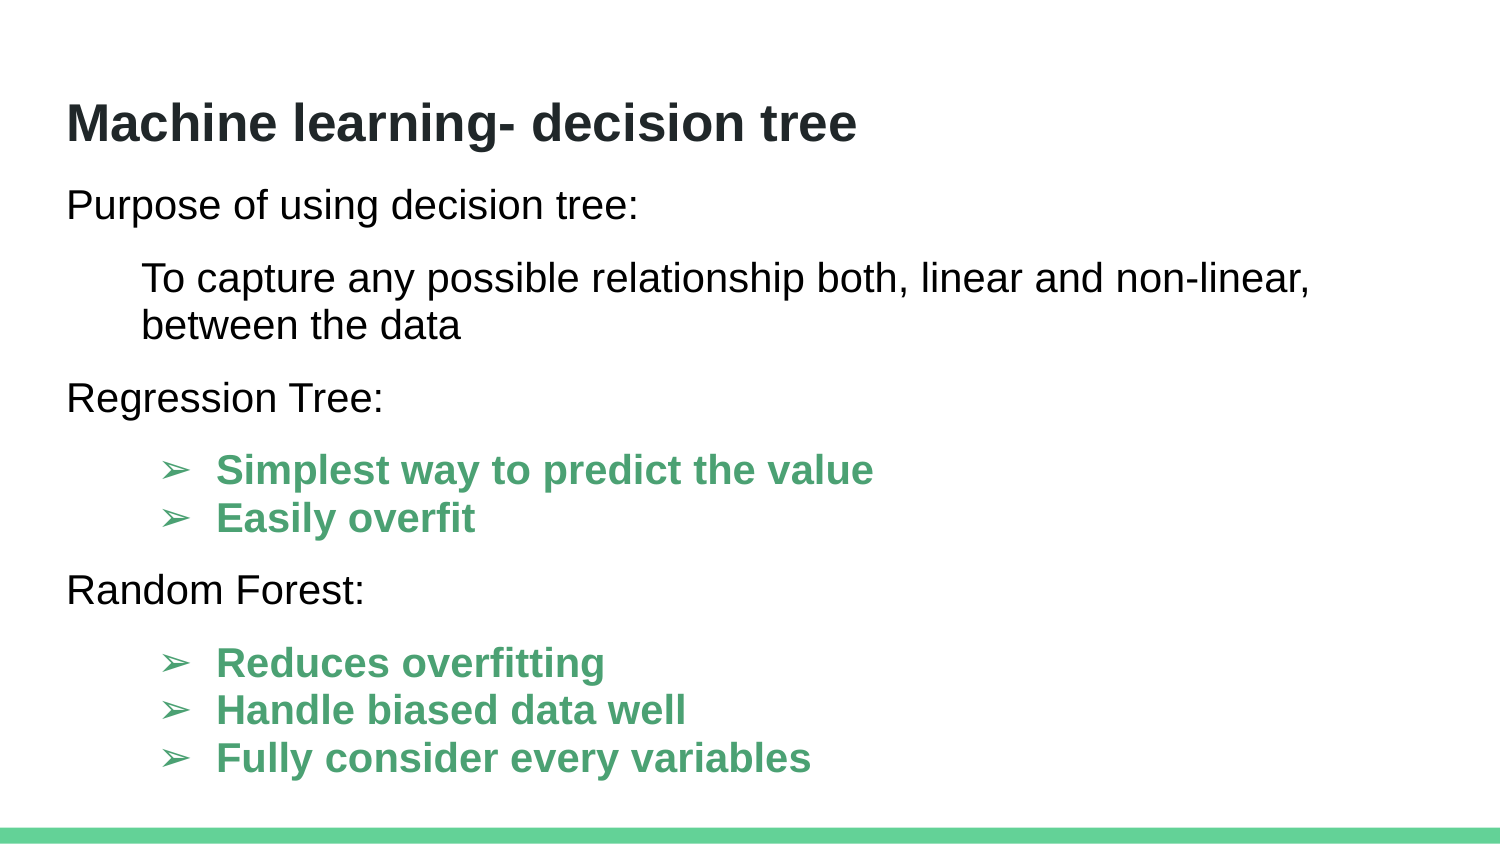

# Machine learning- decision tree
Purpose of using decision tree:
To capture any possible relationship both, linear and non-linear, between the data
Regression Tree:
Simplest way to predict the value
Easily overfit
Random Forest:
Reduces overfitting
Handle biased data well
Fully consider every variables